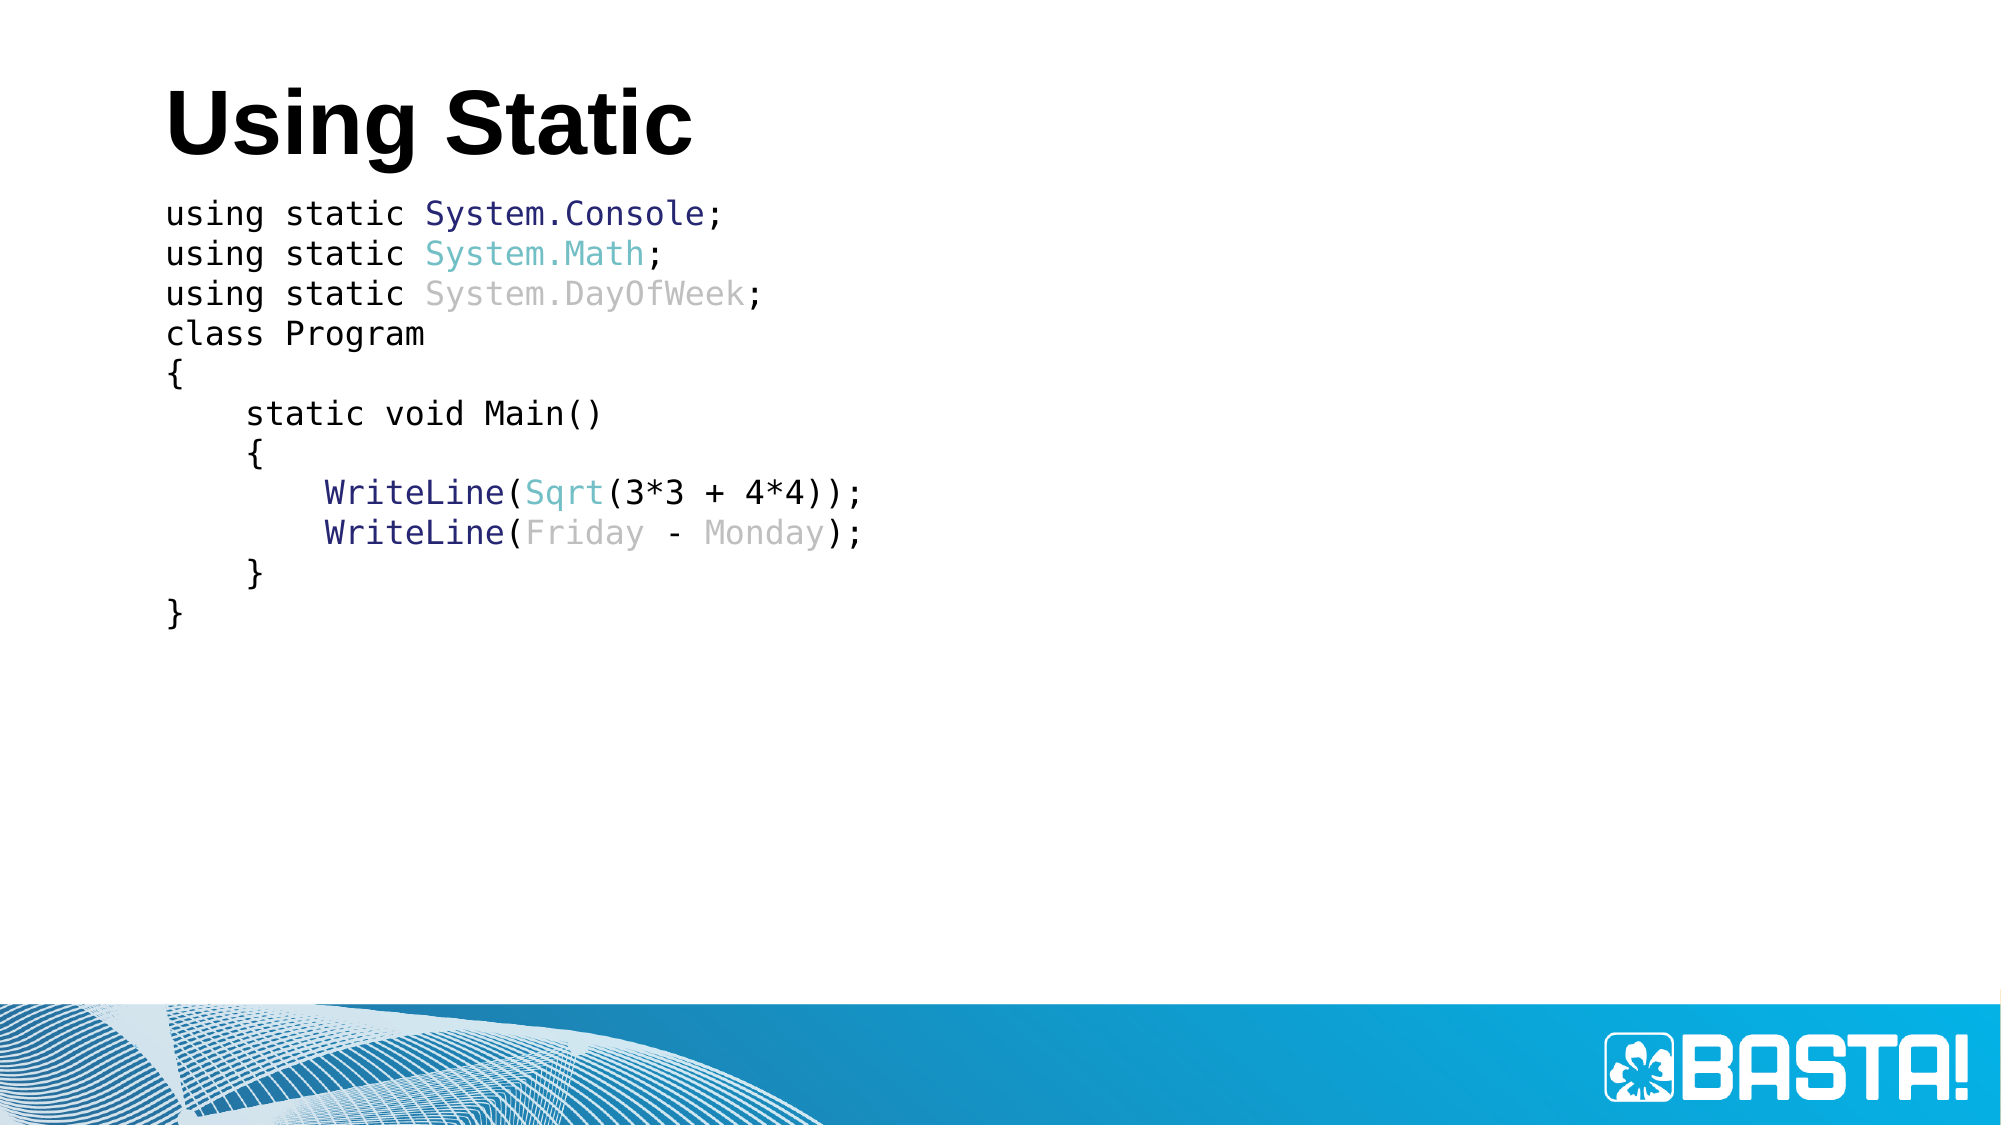

# Using Static
using static System.Console;
using static System.Math;
using static System.DayOfWeek;
class Program
{
    static void Main()
    {
        WriteLine(Sqrt(3*3 + 4*4));
        WriteLine(Friday - Monday);
    }
}